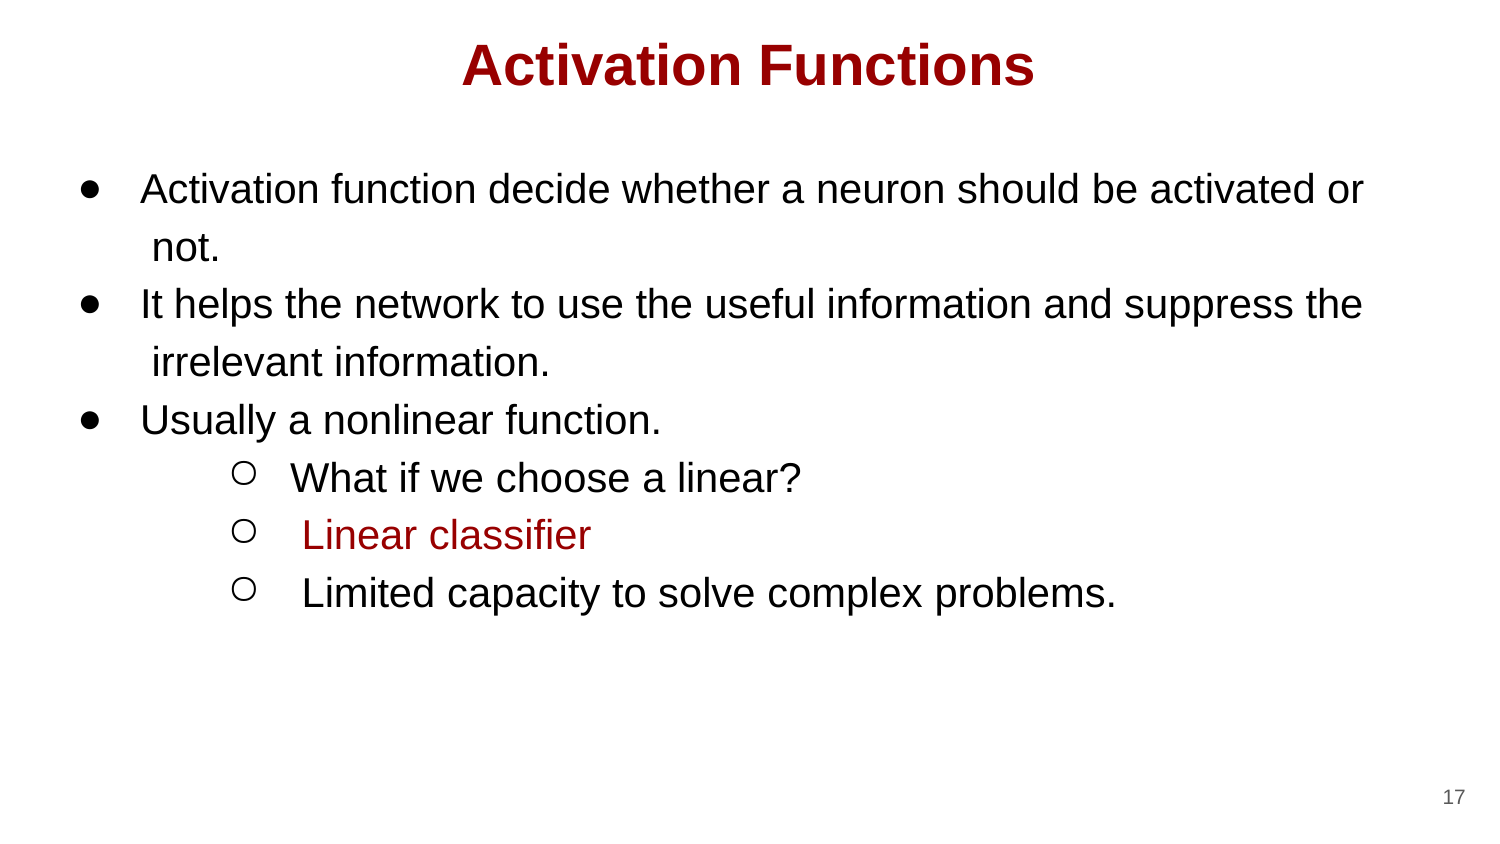

# Activation Functions
Activation function decide whether a neuron should be activated or  not.
It helps the network to use the useful information and suppress the  irrelevant information.
Usually a nonlinear function.
What if we choose a linear?
Linear classifier
Limited capacity to solve complex problems.
17